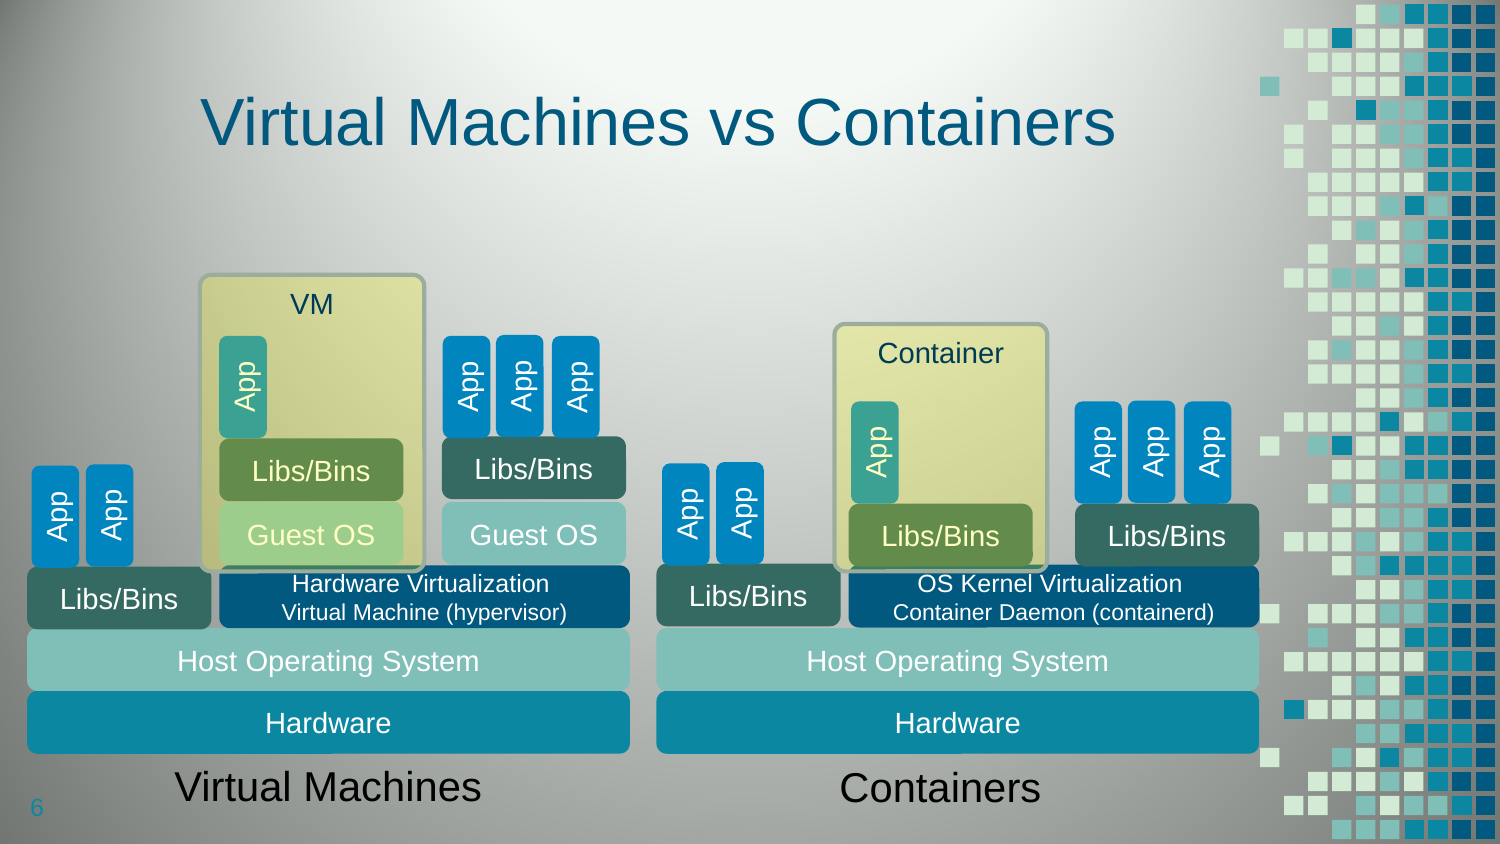

# Virtual Machines vs Containers
VM
Container
App
App
App
Libs/Bins
Guest OS
App
Libs/Bins
Guest OS
Hardware Virtualization
Virtual Machine (hypervisor)
App
App
App
App
App
App
Libs/Bins
Libs/Bins
Libs/Bins
OS Kernel Virtualization
Container Daemon (containerd)
Host Operating System
Hardware
Containers
App
App
Libs/Bins
Host Operating System
Hardware
Virtual Machines
6